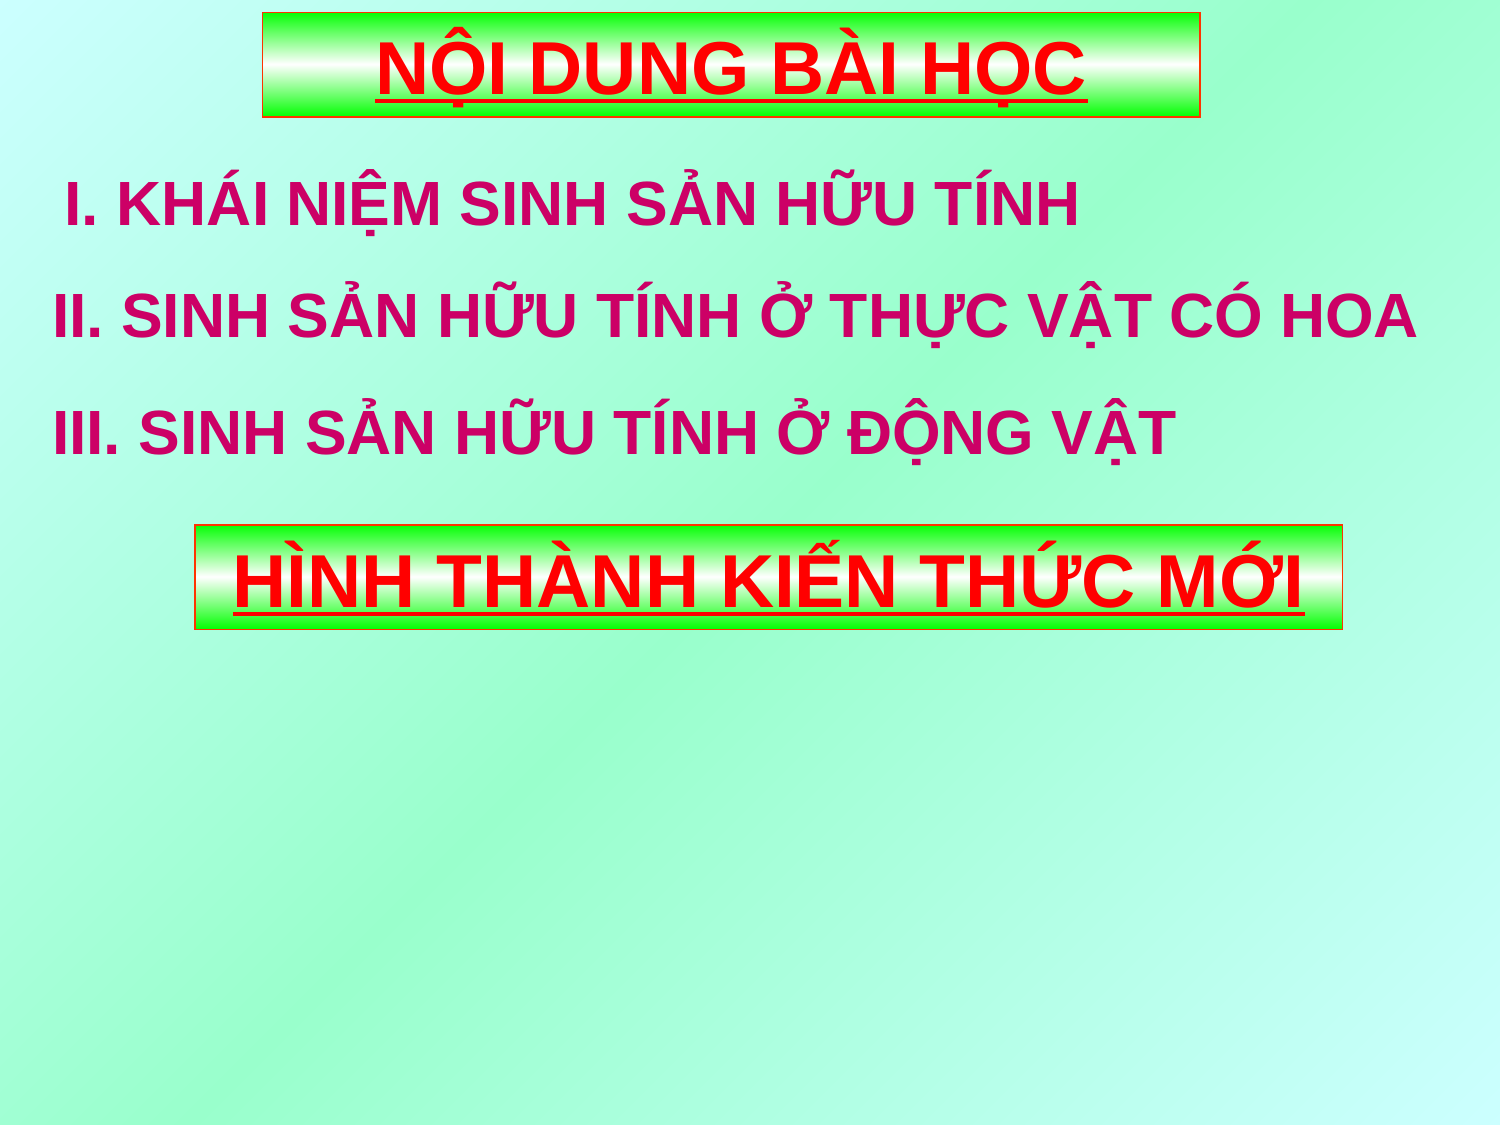

NỘI DUNG BÀI HỌC
I. KHÁI NIỆM SINH SẢN HỮU TÍNH
II. SINH SẢN HỮU TÍNH Ở THỰC VẬT CÓ HOA
III. SINH SẢN HỮU TÍNH Ở ĐỘNG VẬT
HÌNH THÀNH KIẾN THỨC MỚI